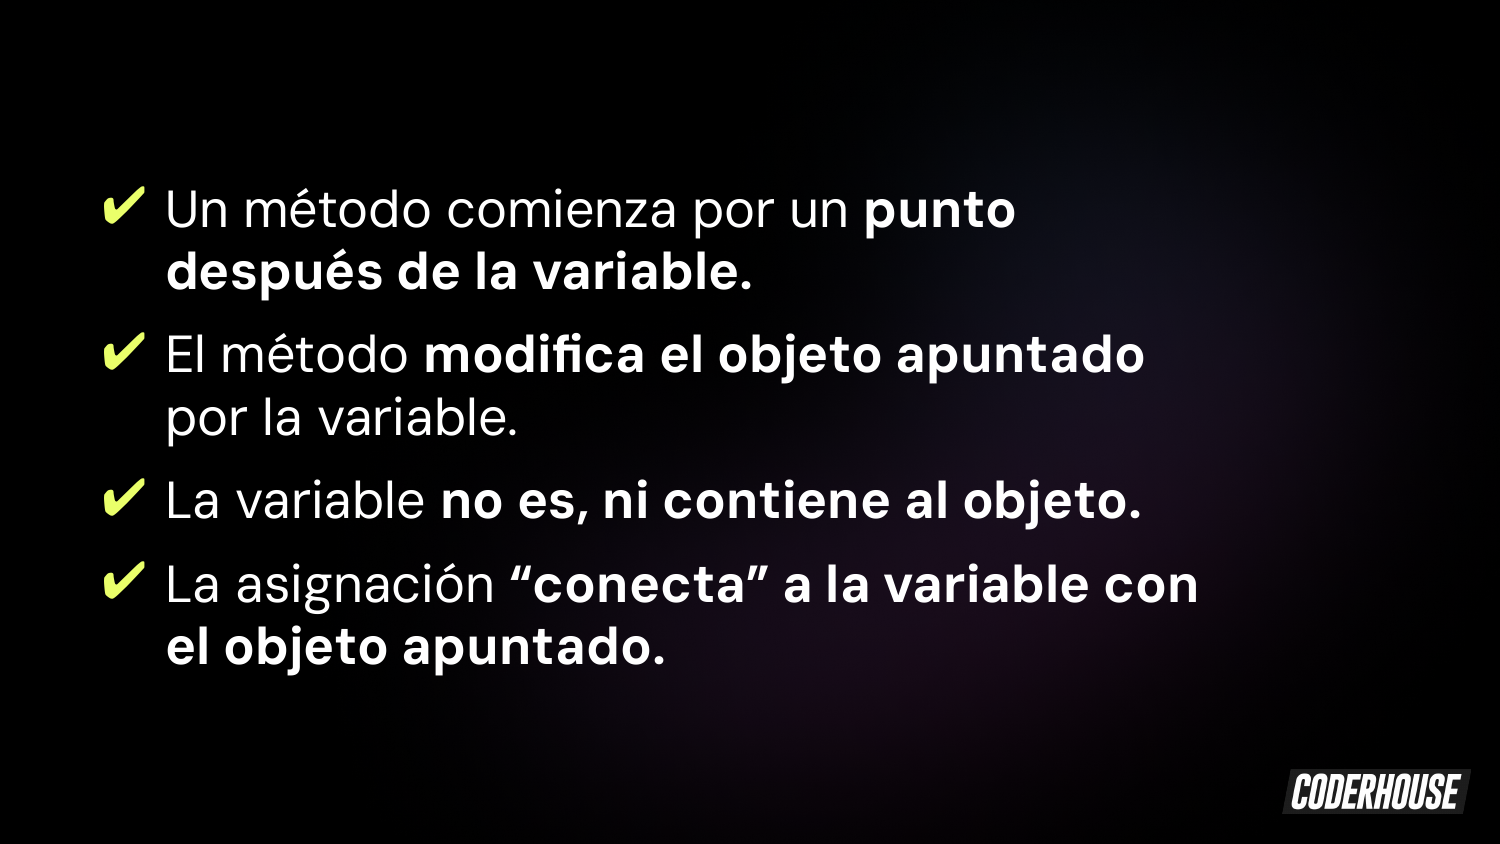

Un método comienza por un punto después de la variable.
El método modifica el objeto apuntado por la variable.
La variable no es, ni contiene al objeto.
La asignación “conecta” a la variable con el objeto apuntado.